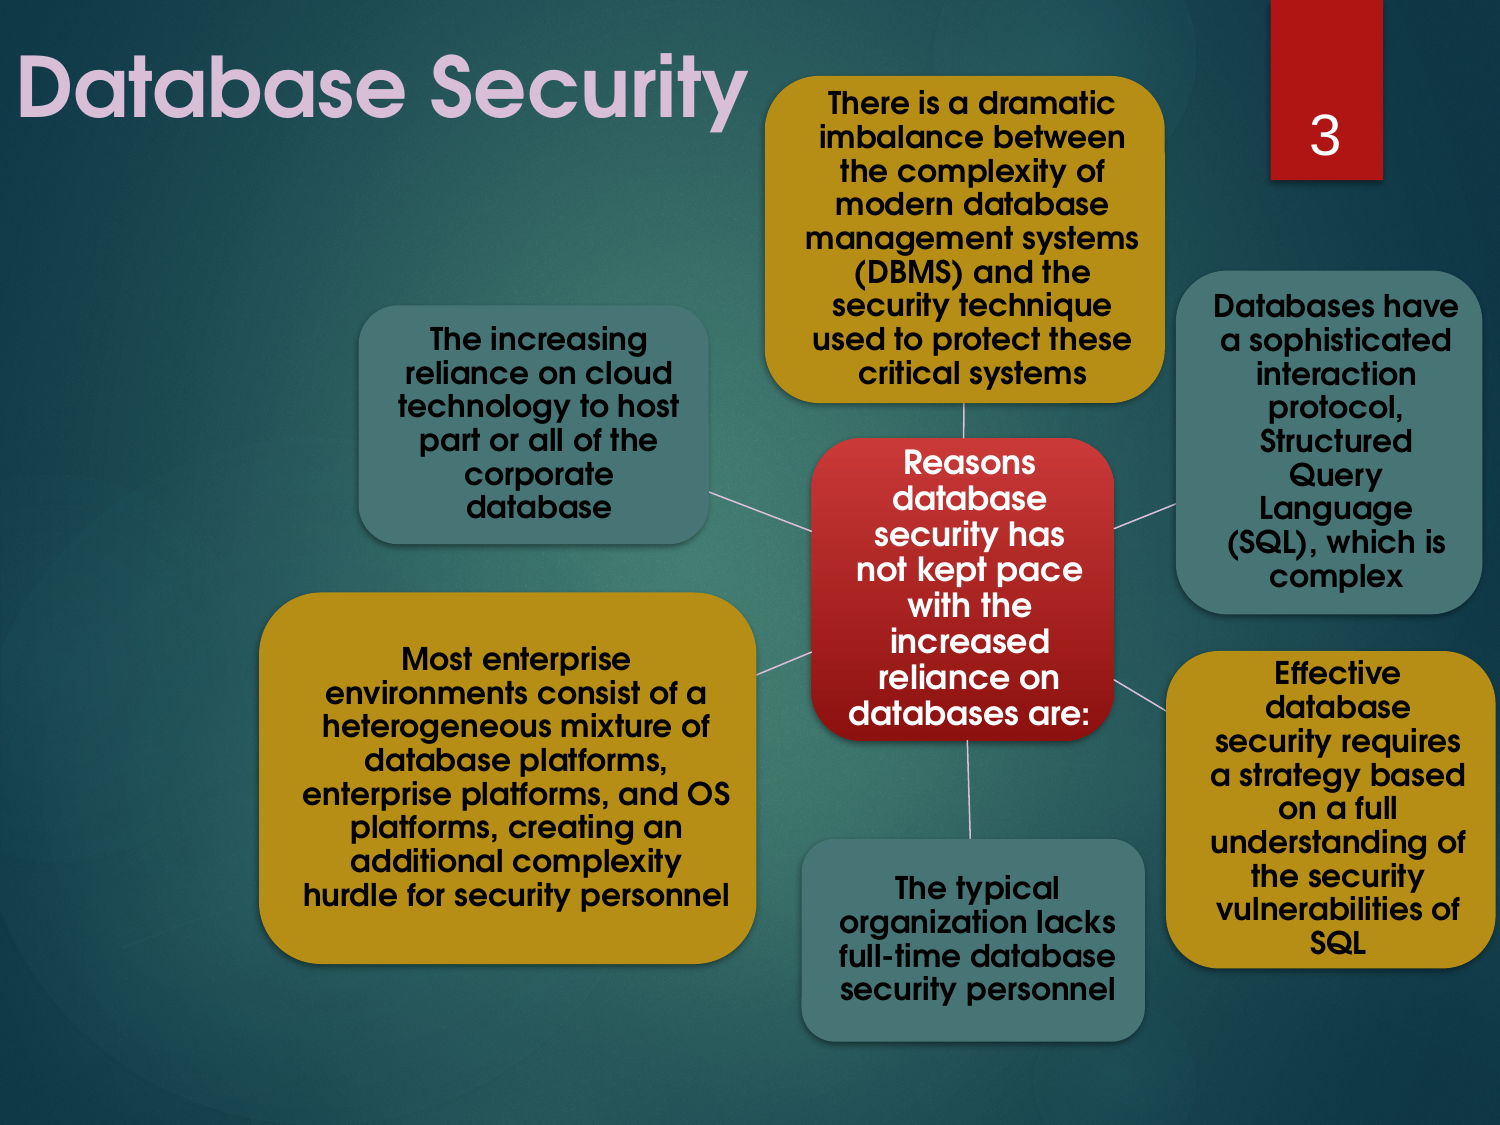

# Database Security
Reasons database security has not kept pace with the increased reliance on databases are:
There is a dramatic imbalance between the complexity of modern database management systems (DBMS) and the security technique used to protect these critical systems
Databases have a sophisticated interaction protocol, Structured Query Language (SQL), which is complex
Effective database security requires a strategy based on a full understanding of the security vulnerabilities of SQL
The typical organization lacks full-time database security personnel
Most enterprise environments consist of a heterogeneous mixture of database platforms, enterprise platforms, and OS platforms, creating an additional complexity hurdle for security personnel
The increasing reliance on cloud technology to host part or all of the corporate database
3